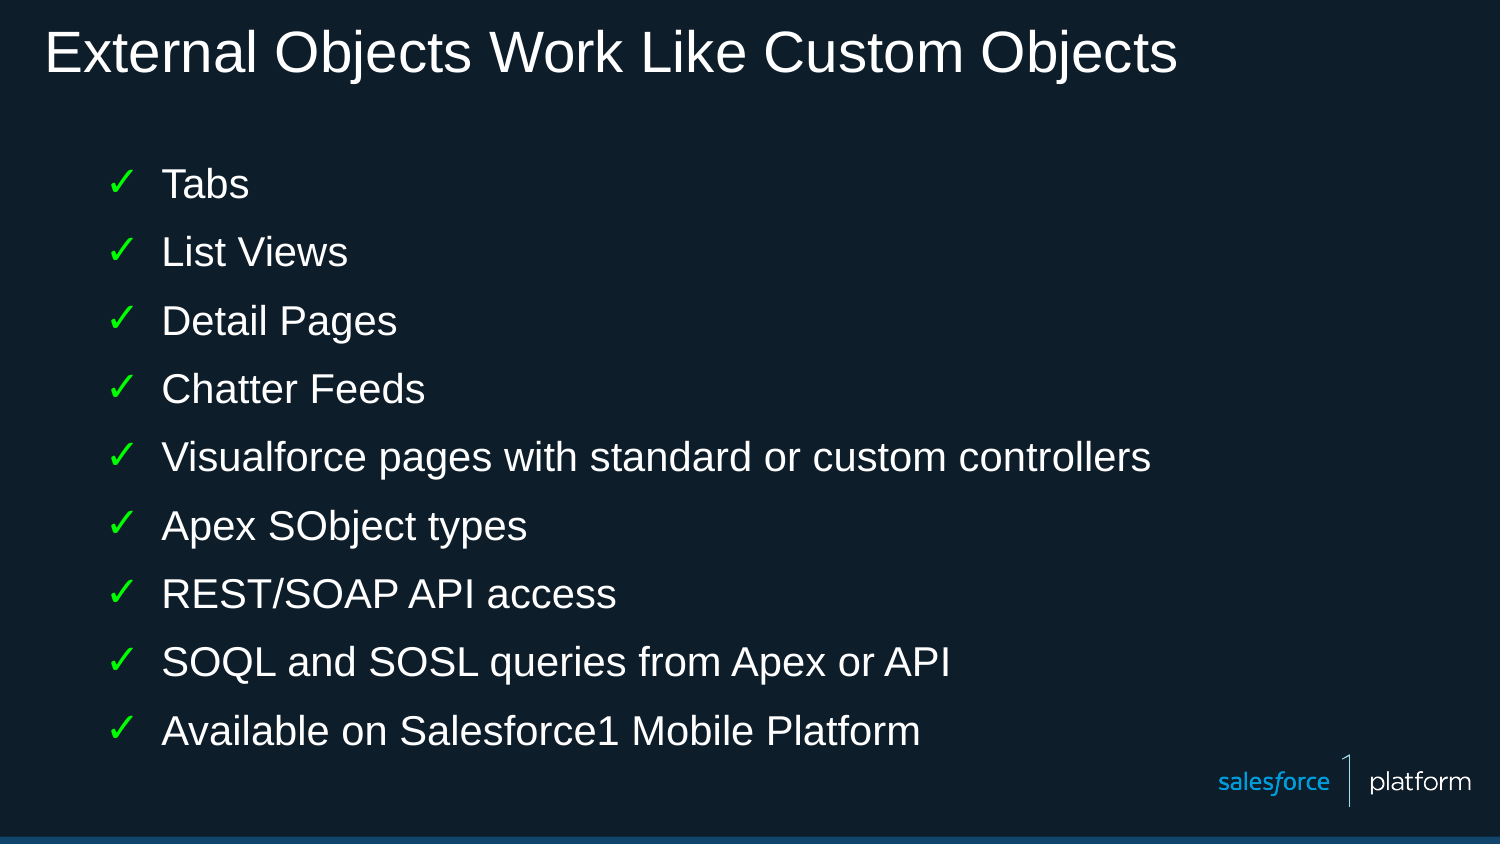

# External Objects Work Like Custom Objects
Tabs
List Views
Detail Pages
Chatter Feeds
Visualforce pages with standard or custom controllers
Apex SObject types
REST/SOAP API access
SOQL and SOSL queries from Apex or API
Available on Salesforce1 Mobile Platform